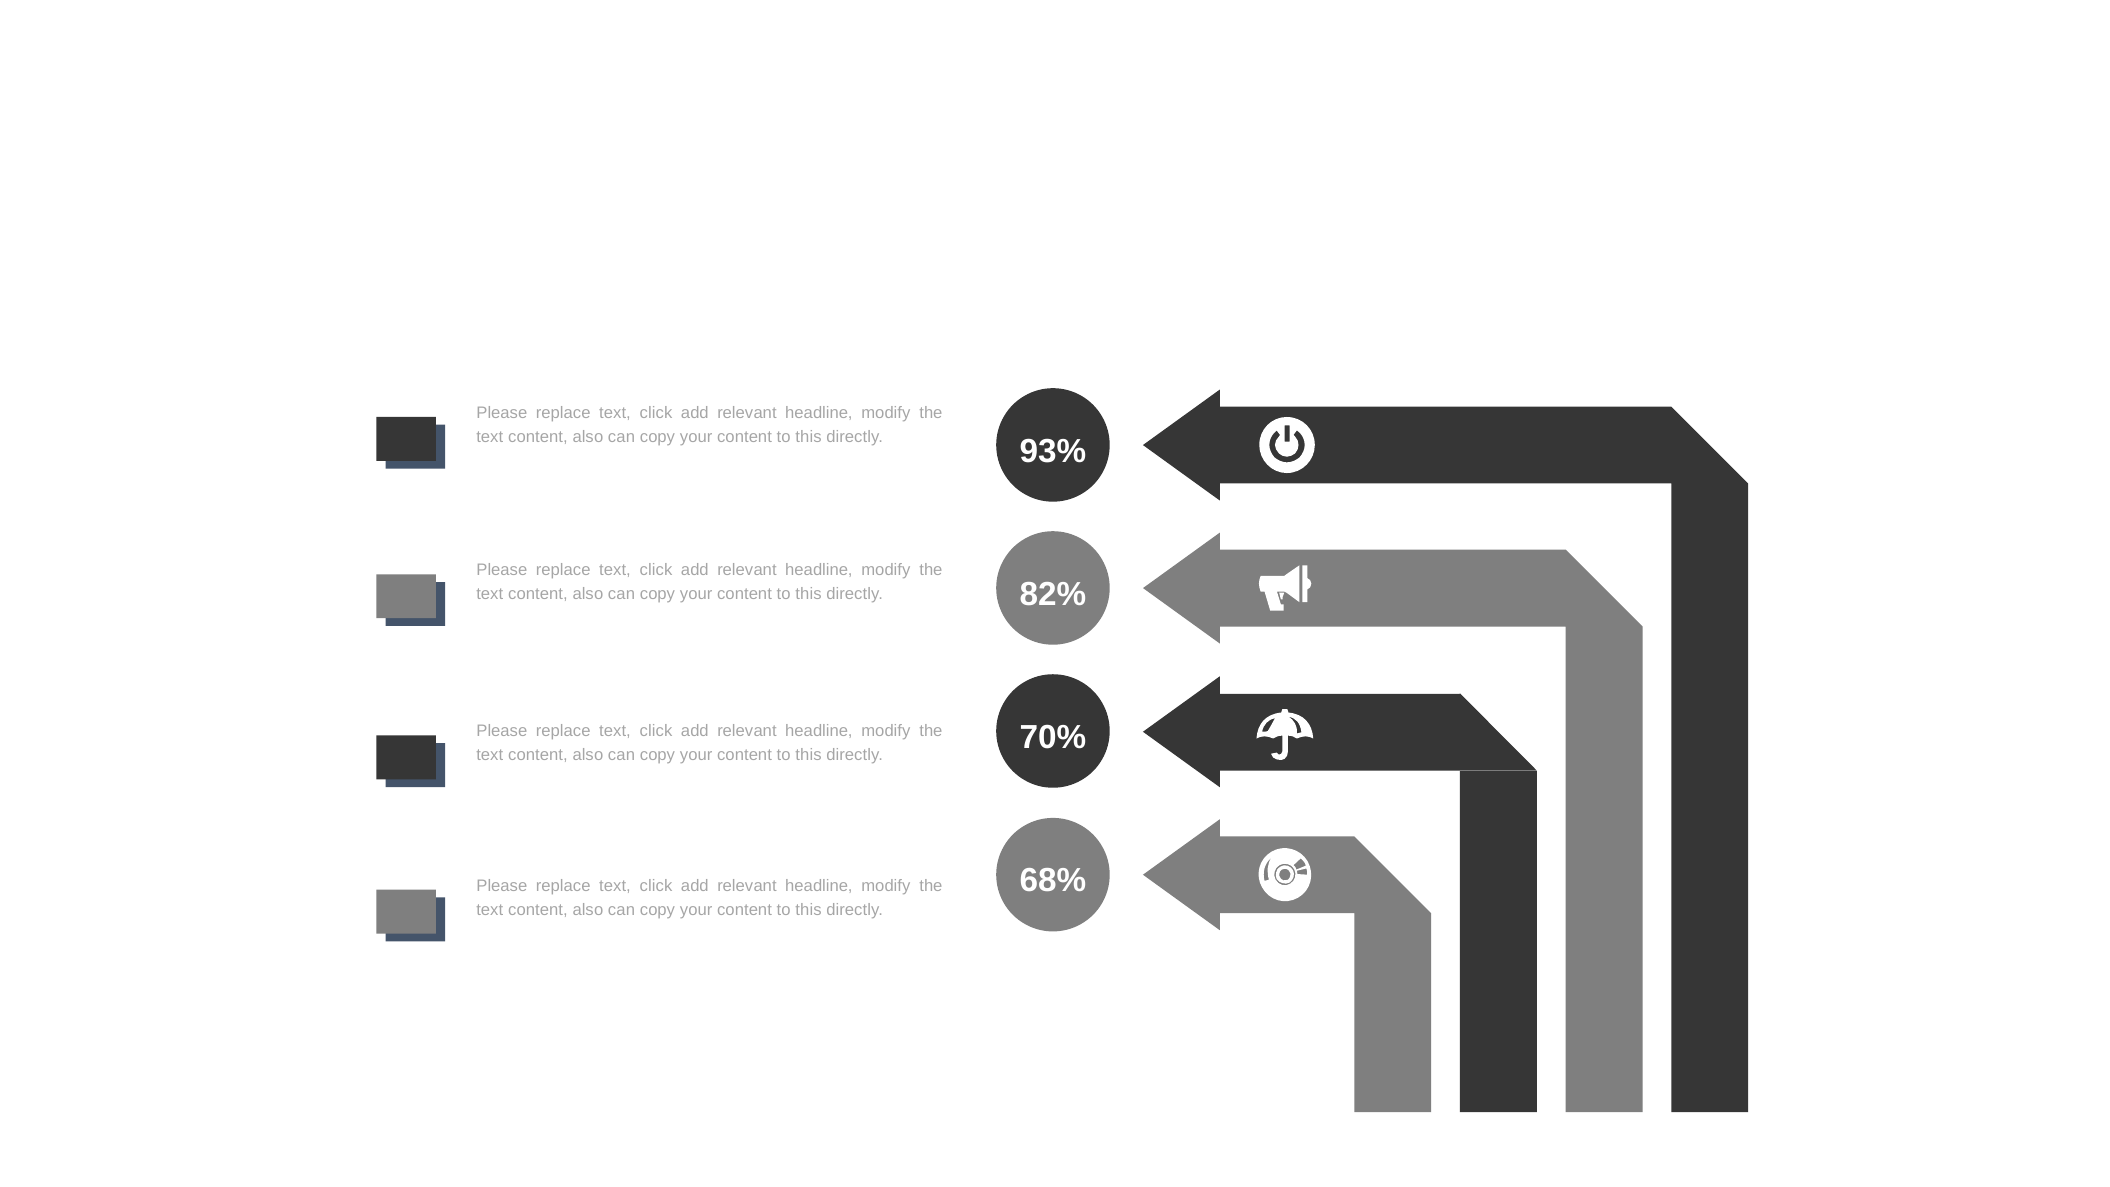

93%

Please replace text, click add relevant headline, modify the text content, also can copy your content to this directly.

82%

Please replace text, click add relevant headline, modify the text content, also can copy your content to this directly.

70%

Please replace text, click add relevant headline, modify the text content, also can copy your content to this directly.

68%

Please replace text, click add relevant headline, modify the text content, also can copy your content to this directly.